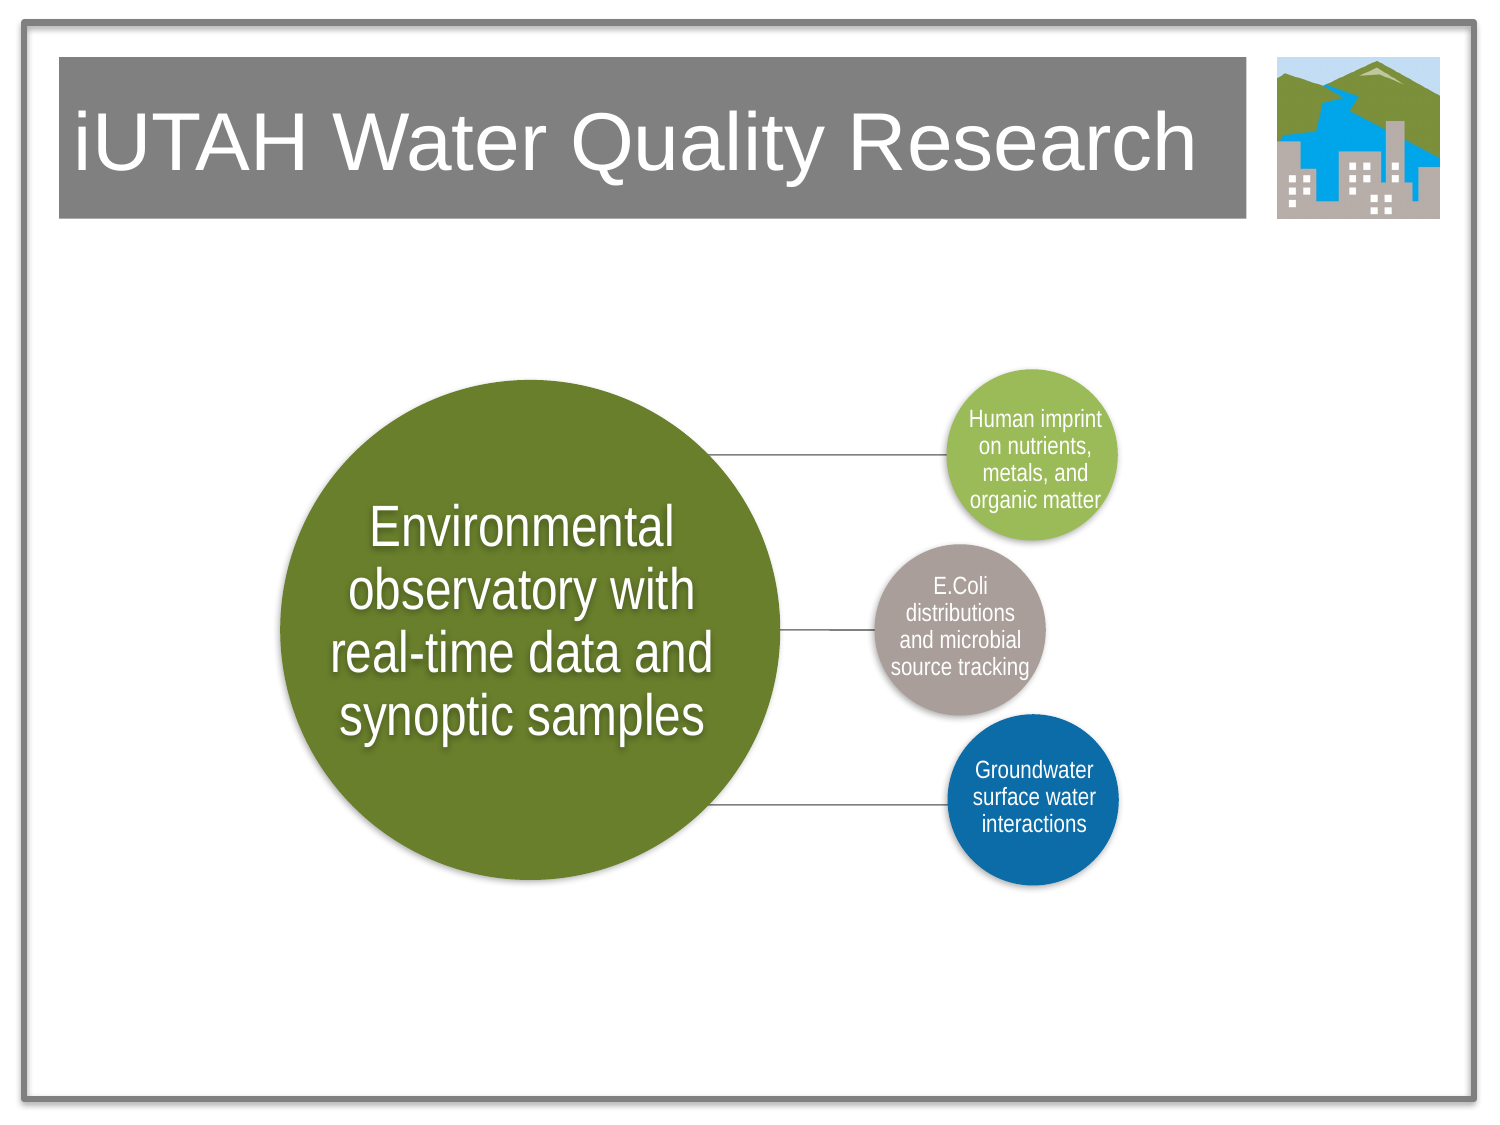

# iUTAH Water Quality Research
Environmental observatory with real-time data and synoptic samples
Human imprint on nutrients, metals, and organic matter
E.Coli distributions and microbial source tracking
Groundwater surface water interactions